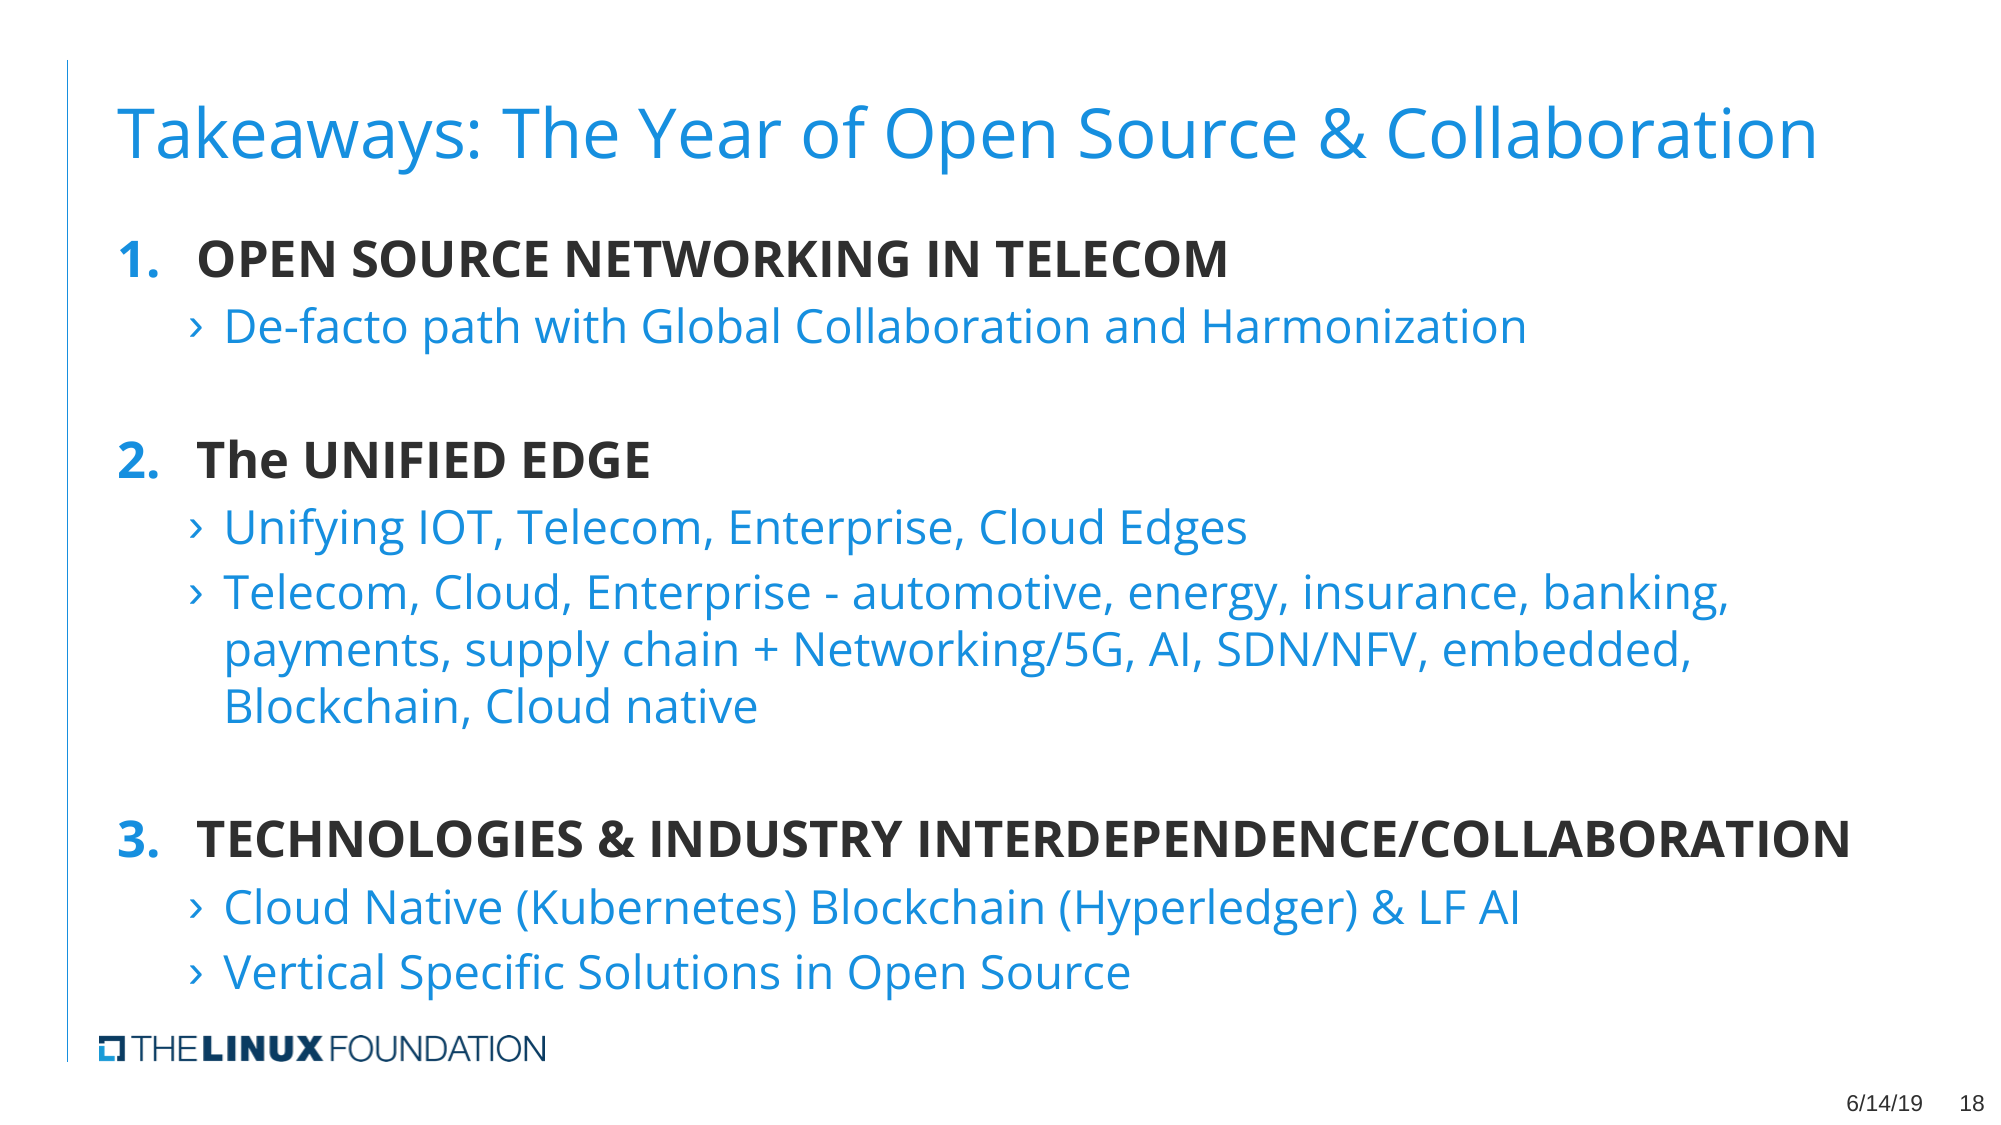

# Takeaways: The Year of Open Source & Collaboration
OPEN SOURCE NETWORKING IN TELECOM
De-facto path with Global Collaboration and Harmonization
The UNIFIED EDGE
Unifying IOT, Telecom, Enterprise, Cloud Edges
Telecom, Cloud, Enterprise - automotive, energy, insurance, banking, payments, supply chain + Networking/5G, AI, SDN/NFV, embedded, Blockchain, Cloud native
TECHNOLOGIES & INDUSTRY INTERDEPENDENCE/COLLABORATION
Cloud Native (Kubernetes) Blockchain (Hyperledger) & LF AI
Vertical Specific Solutions in Open Source
6/14/19
18